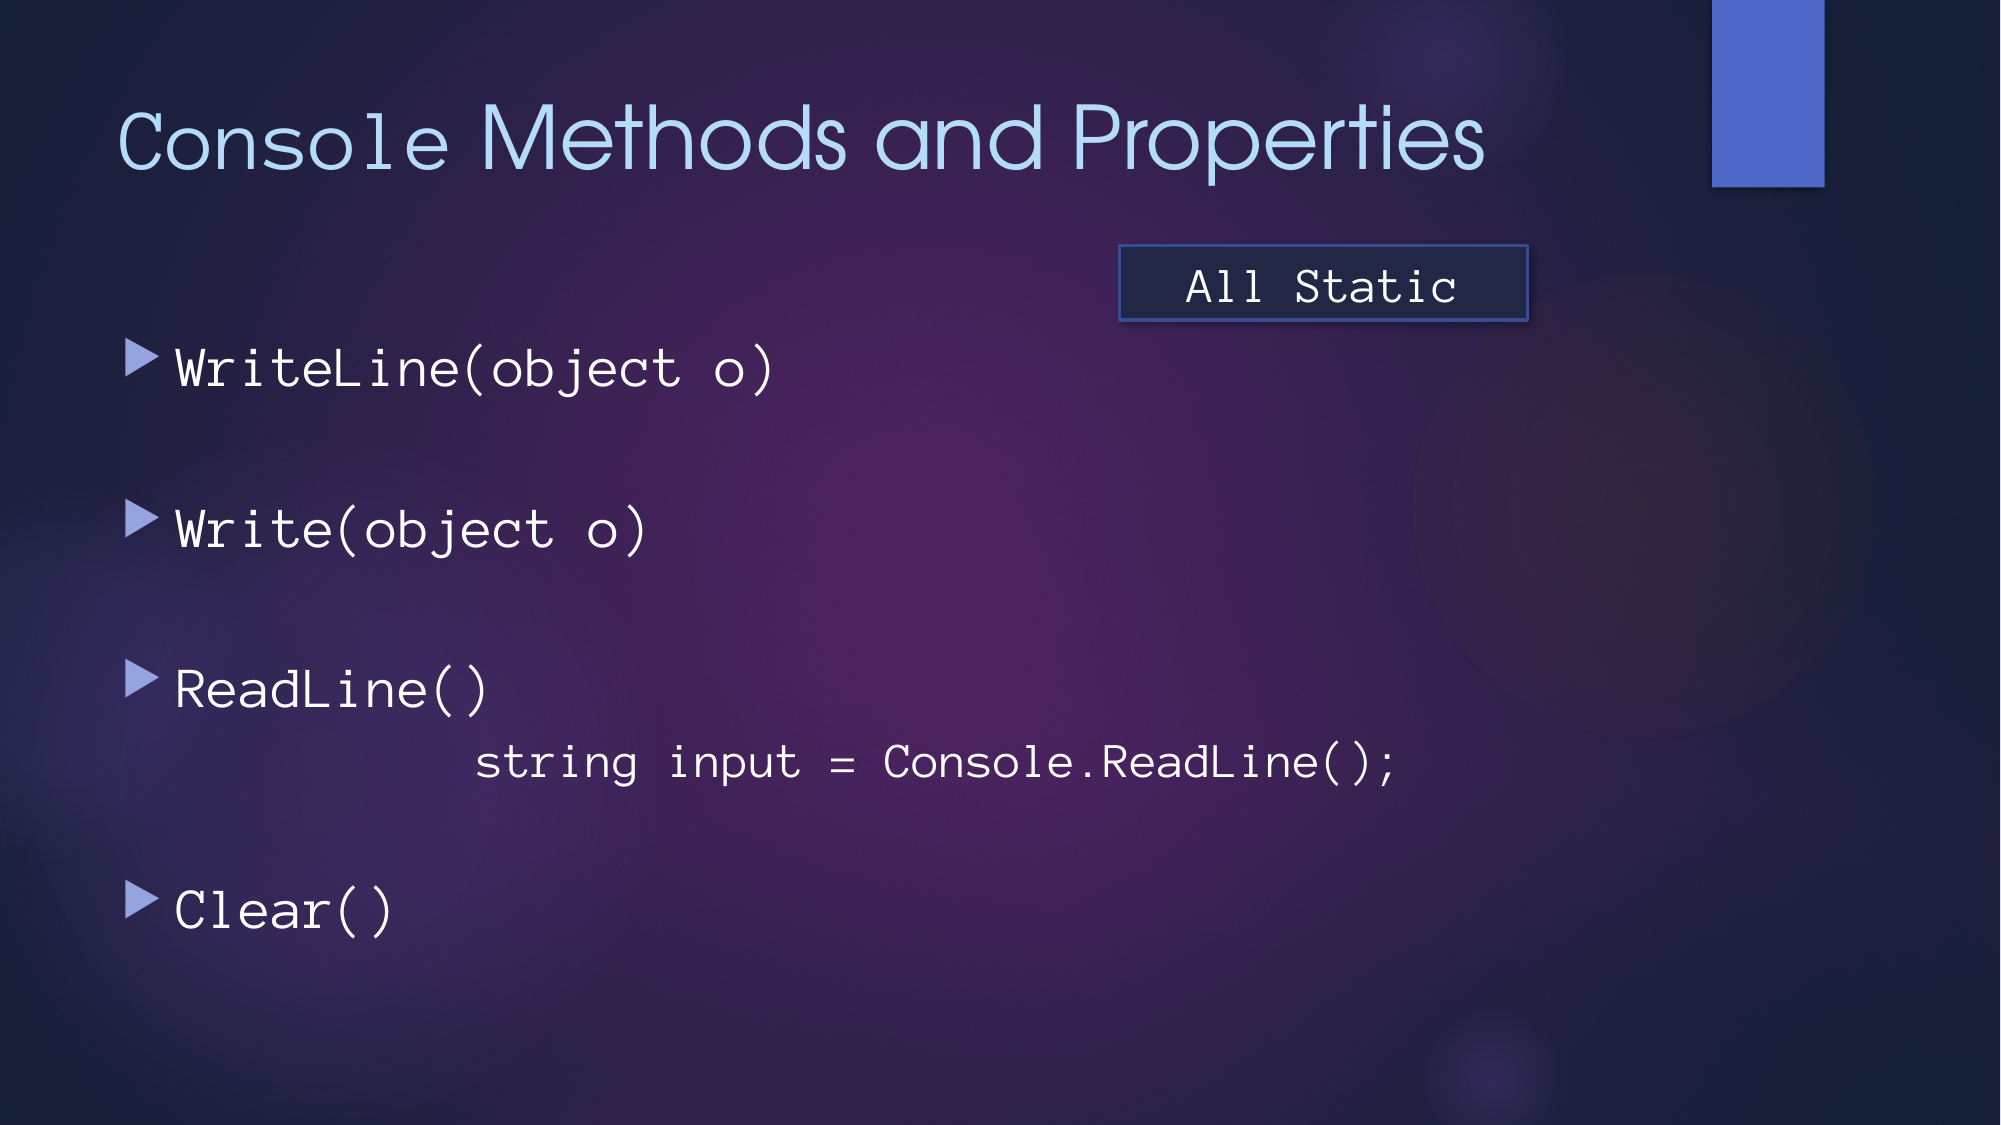

# Console Methods and Properties
All Static
WriteLine(object o)
Write(object o)
ReadLine()
		string input = Console.ReadLine();
Clear()